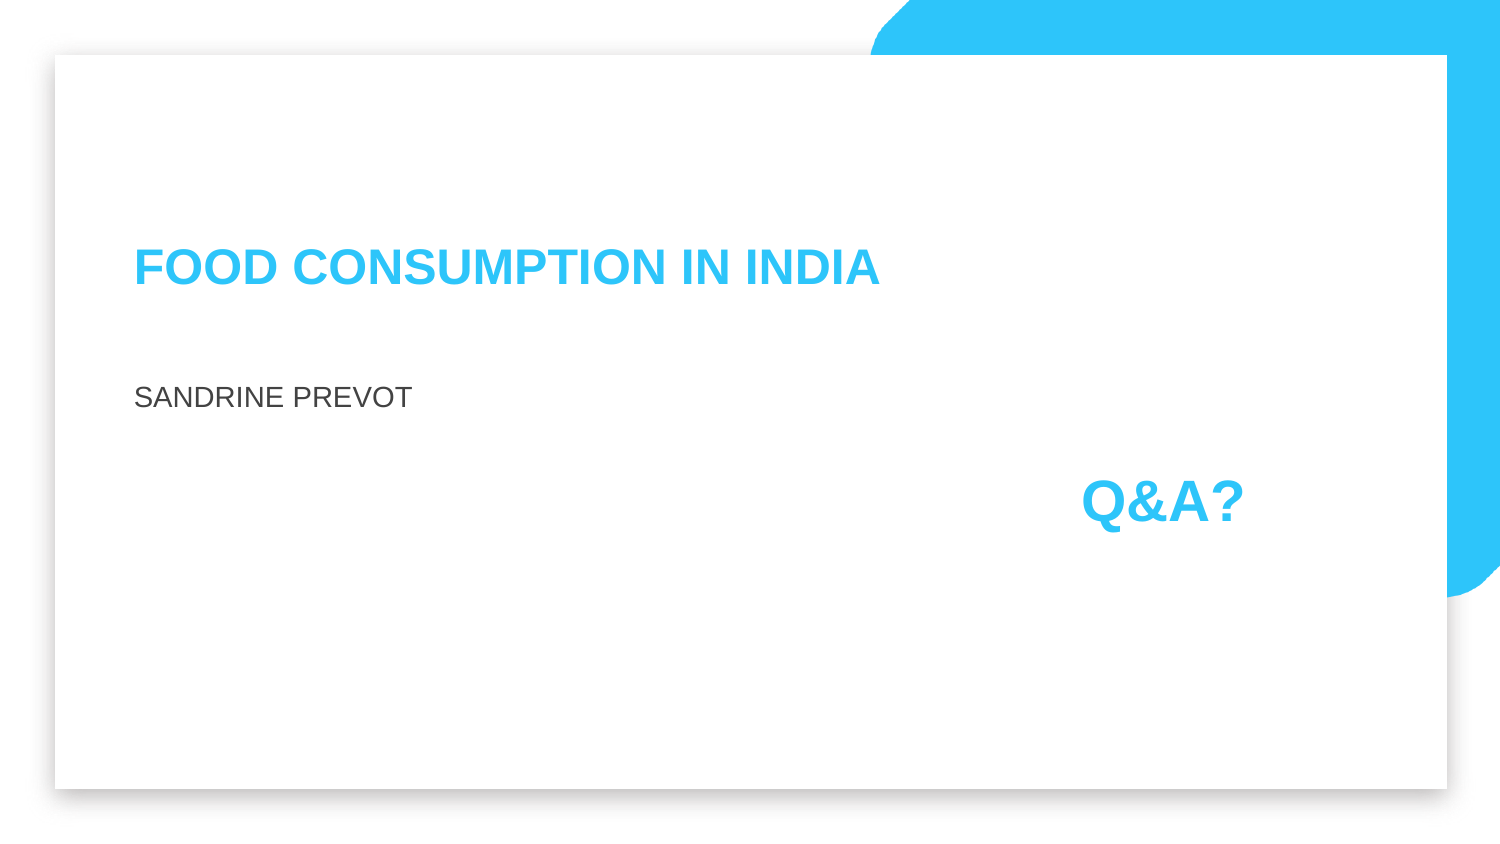

FOOD CONSUMPTION IN INDIA
SANDRINE PREVOT
Q&A?